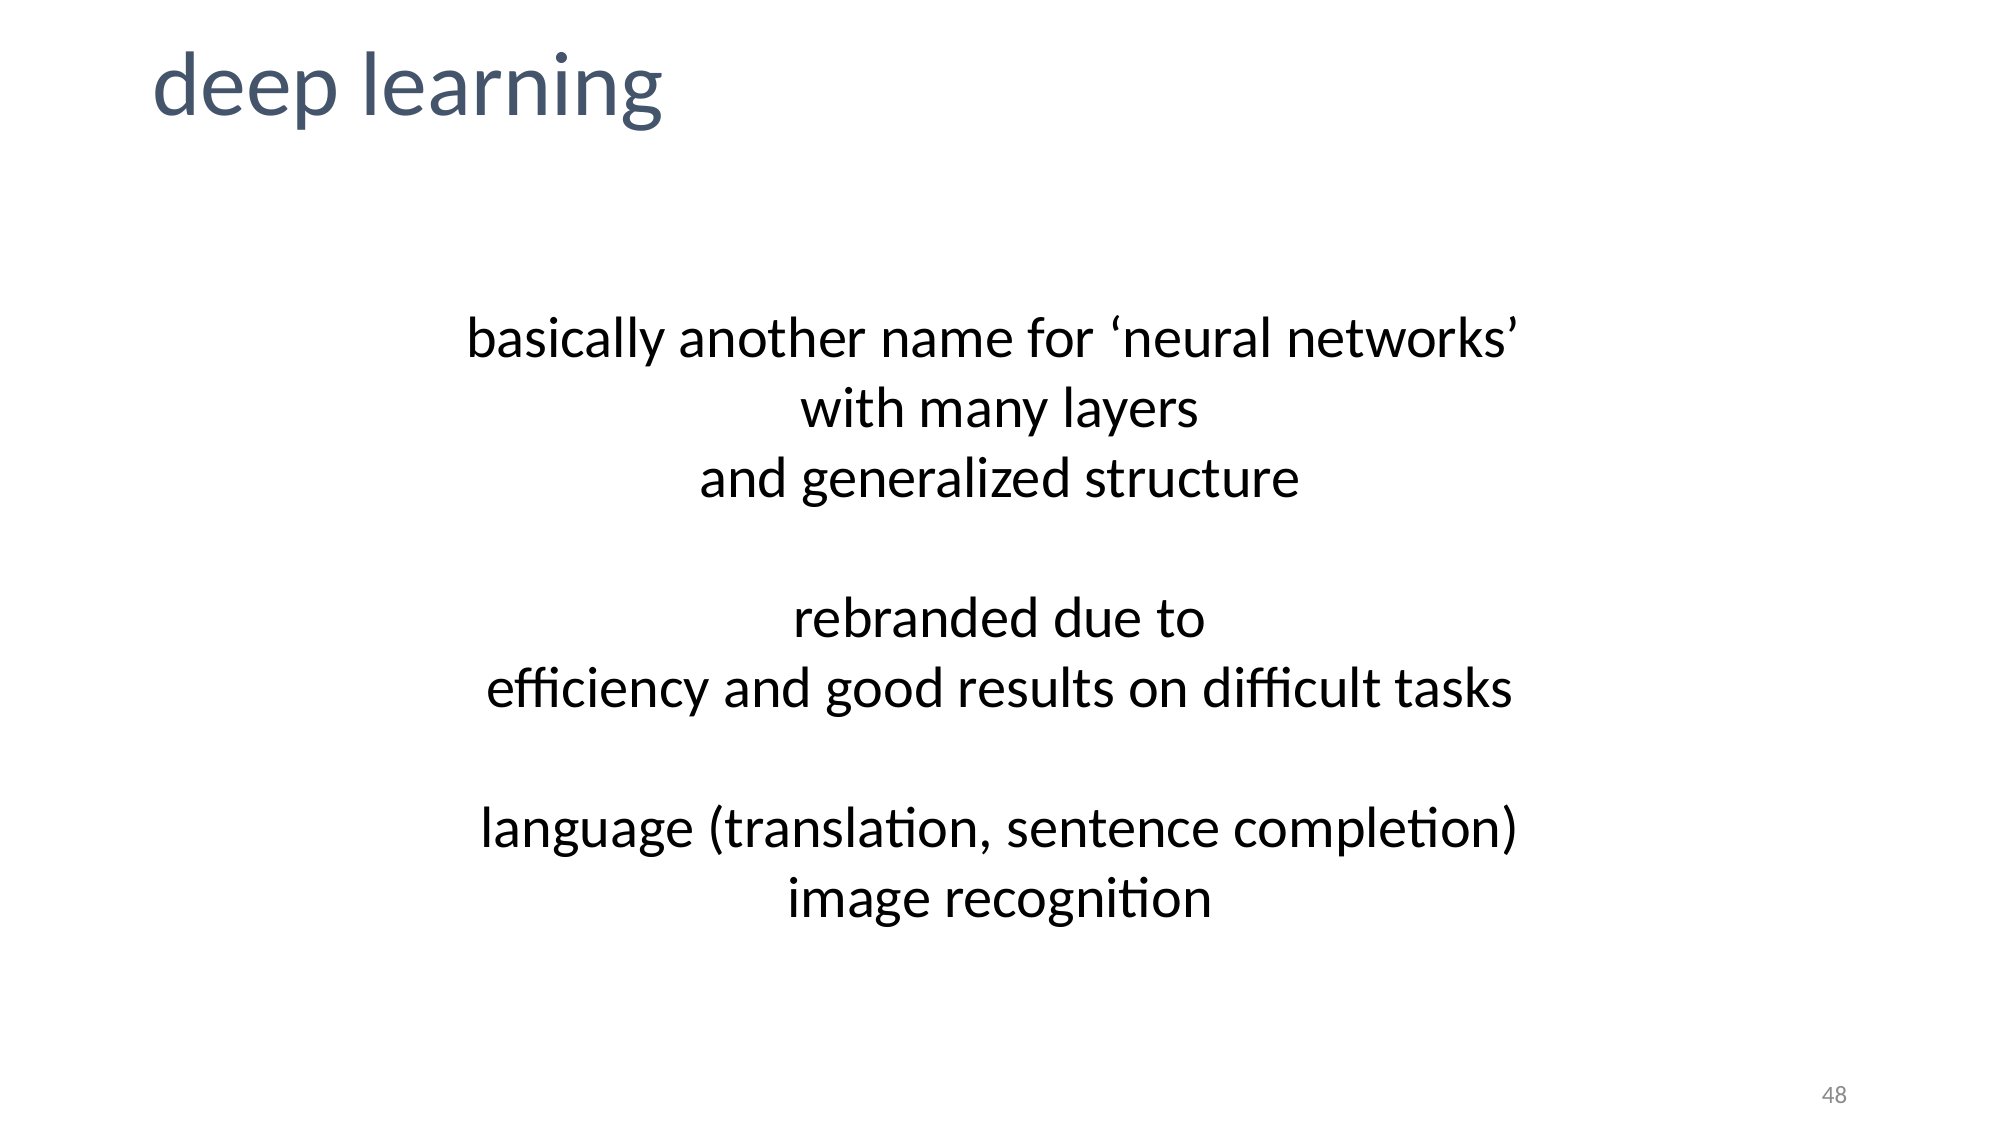

# deep learning
basically another name for ‘neural networks’
with many layers
and generalized structure

rebranded due to
efficiency and good results on difficult tasks

language (translation, sentence completion)
image recognition
48